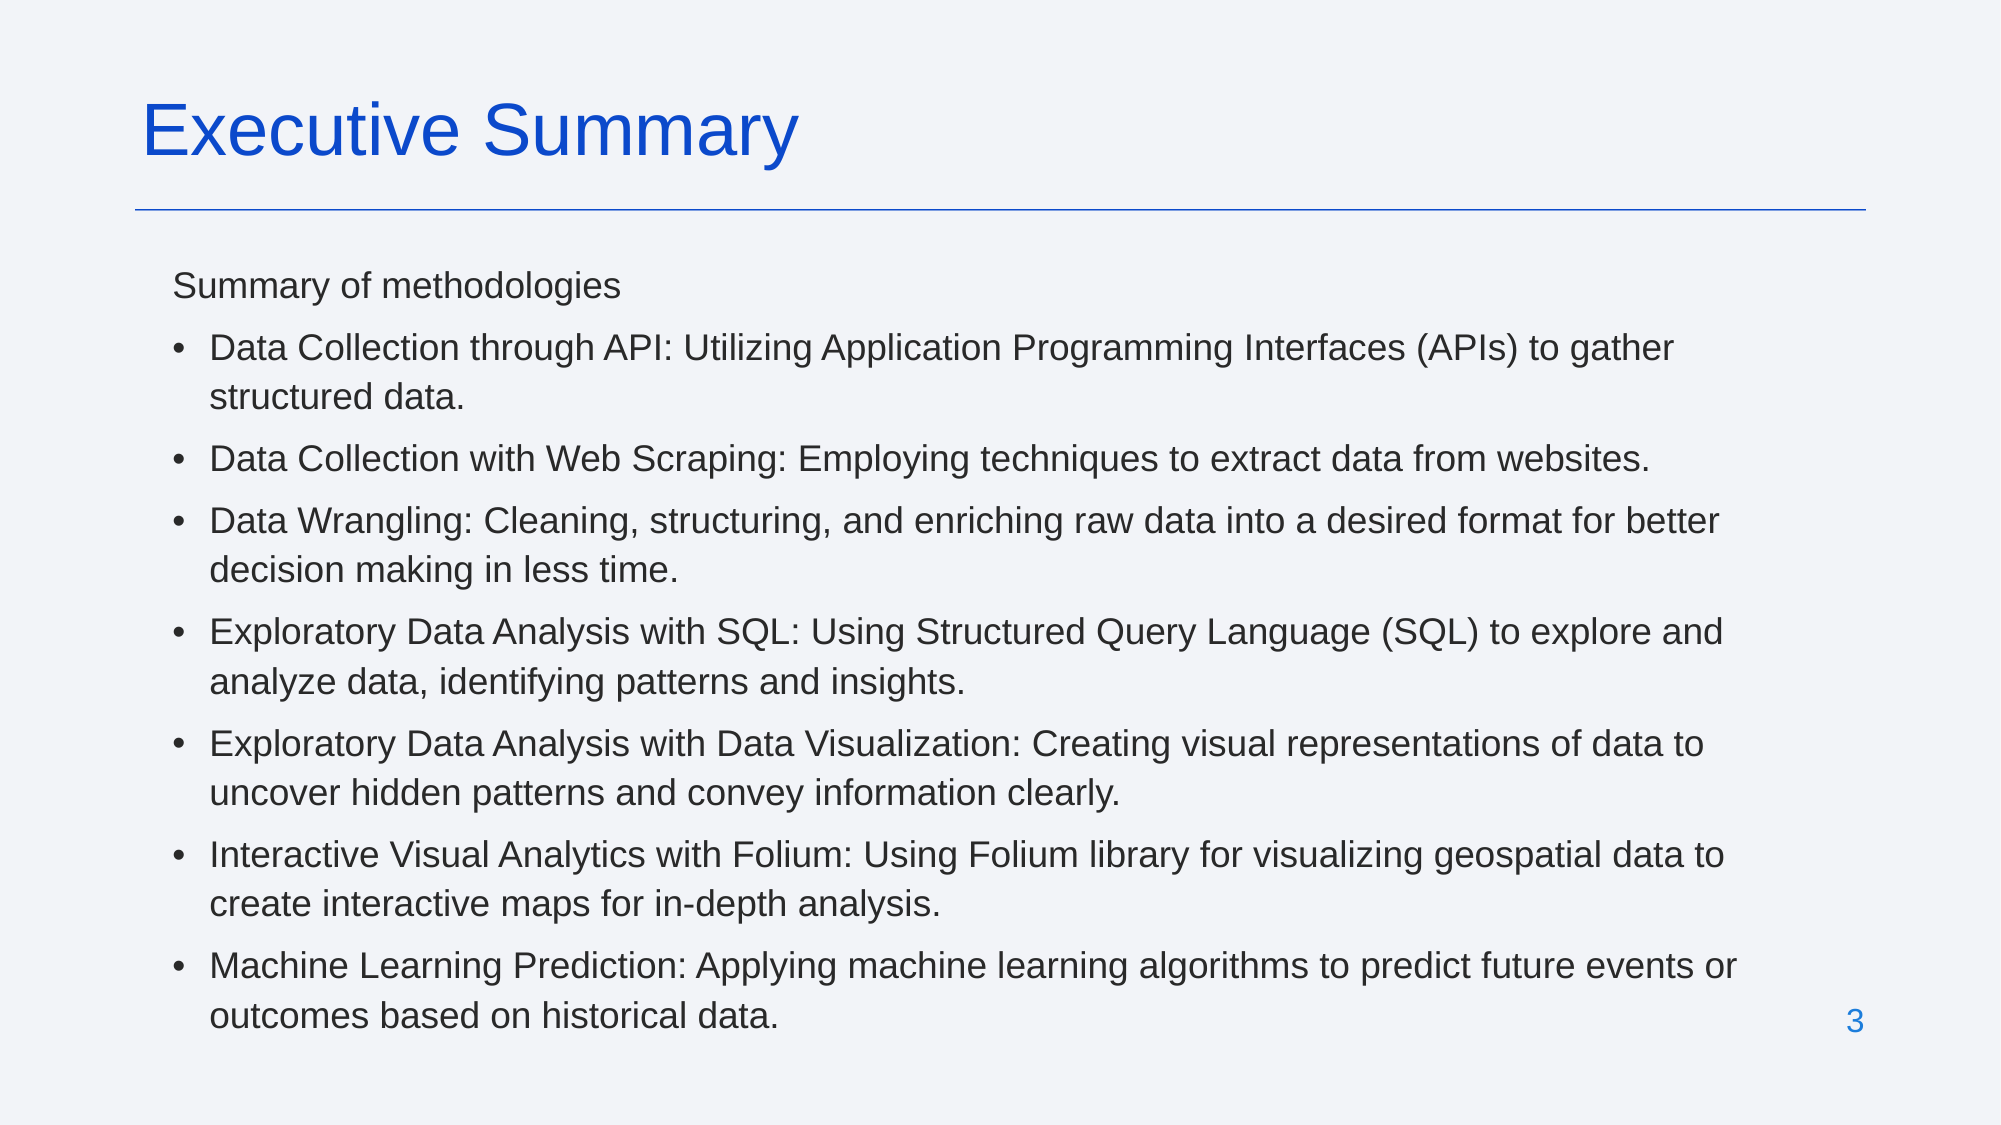

Executive Summary
Summary of methodologies
Data Collection through API: Utilizing Application Programming Interfaces (APIs) to gather structured data.
Data Collection with Web Scraping: Employing techniques to extract data from websites.
Data Wrangling: Cleaning, structuring, and enriching raw data into a desired format for better decision making in less time.
Exploratory Data Analysis with SQL: Using Structured Query Language (SQL) to explore and analyze data, identifying patterns and insights.
Exploratory Data Analysis with Data Visualization: Creating visual representations of data to uncover hidden patterns and convey information clearly.
Interactive Visual Analytics with Folium: Using Folium library for visualizing geospatial data to create interactive maps for in-depth analysis.
Machine Learning Prediction: Applying machine learning algorithms to predict future events or outcomes based on historical data.
3